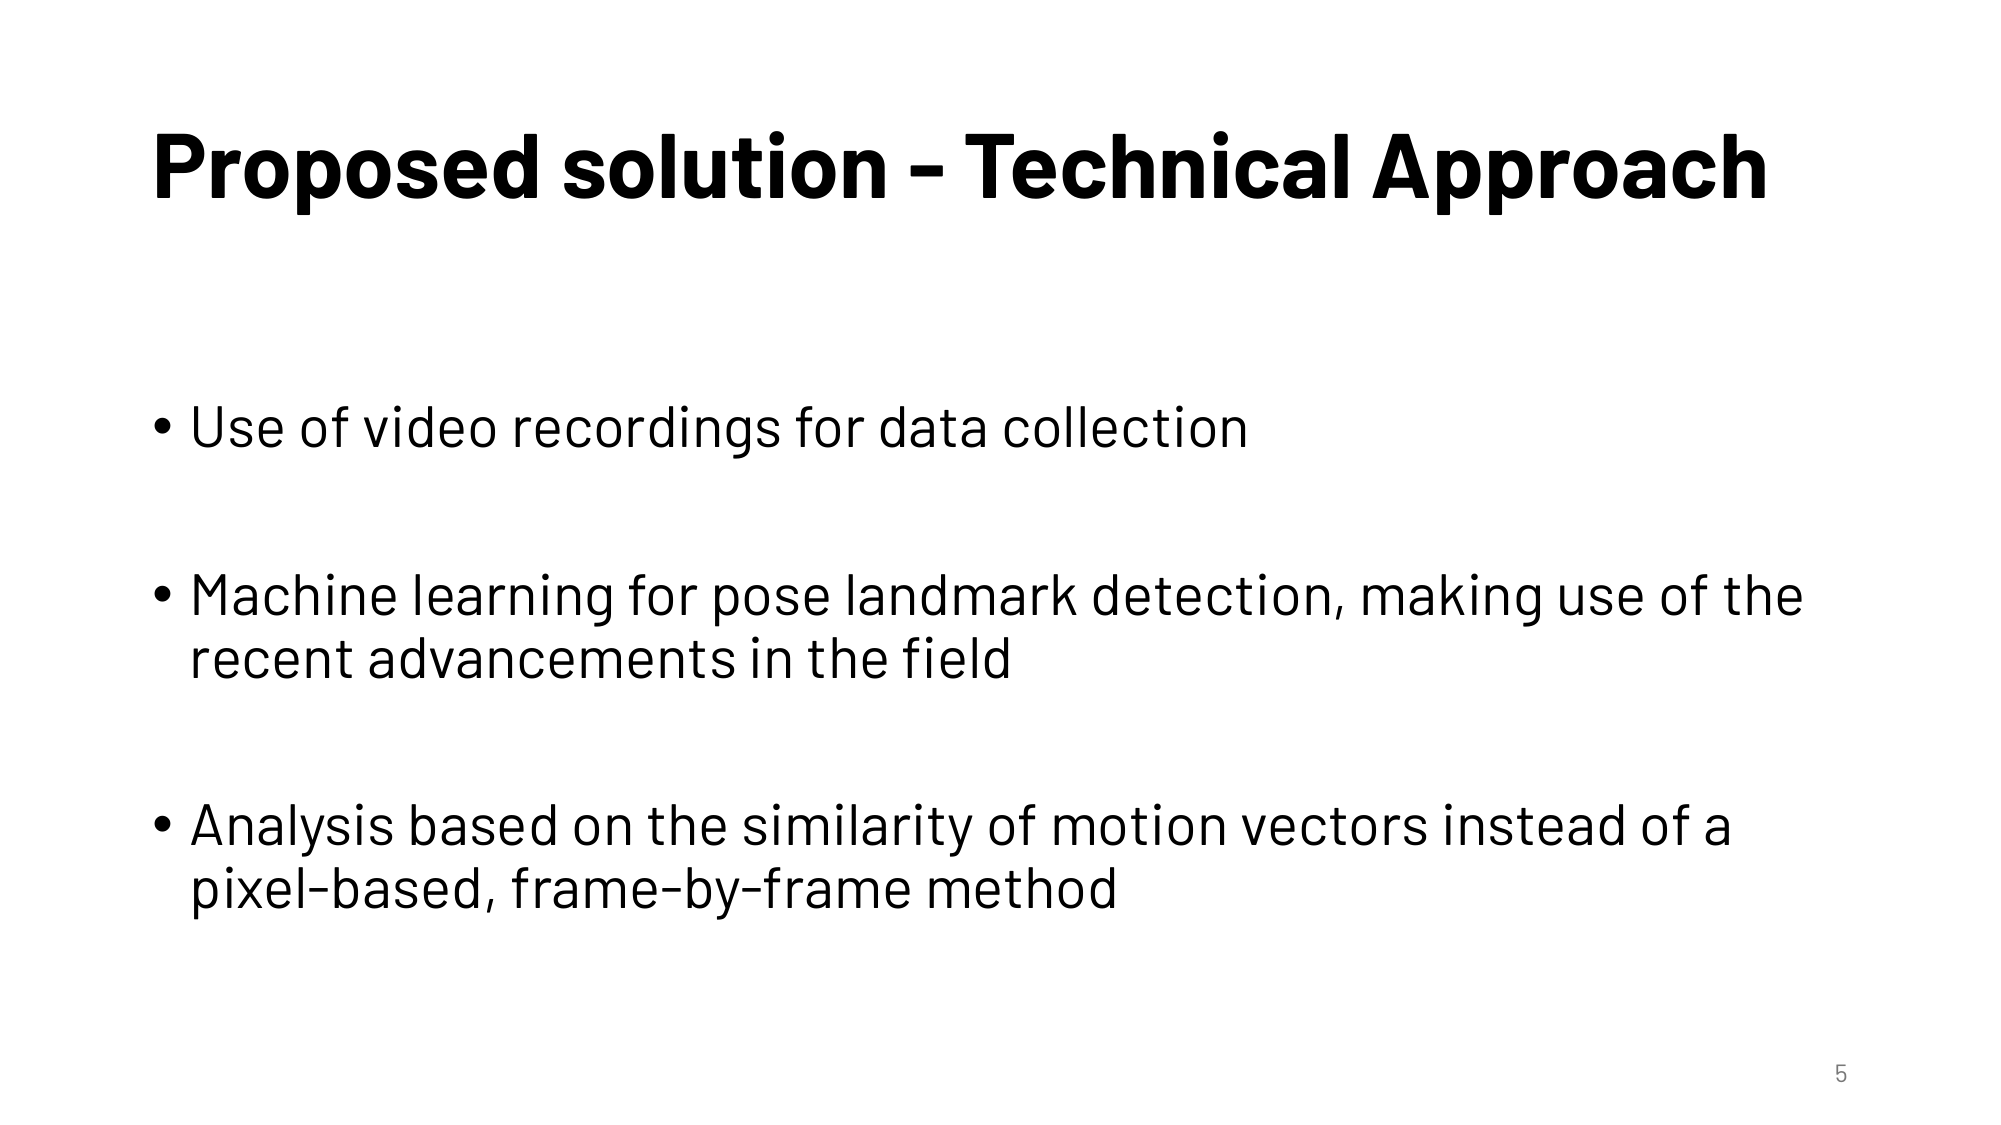

# Proposed solution - Technical Approach

Use of video recordings for data collection

Machine learning for pose landmark detection, making use of the recent advancements in the field

Analysis based on the similarity of motion vectors instead of a pixel-based, frame-by-frame method
5